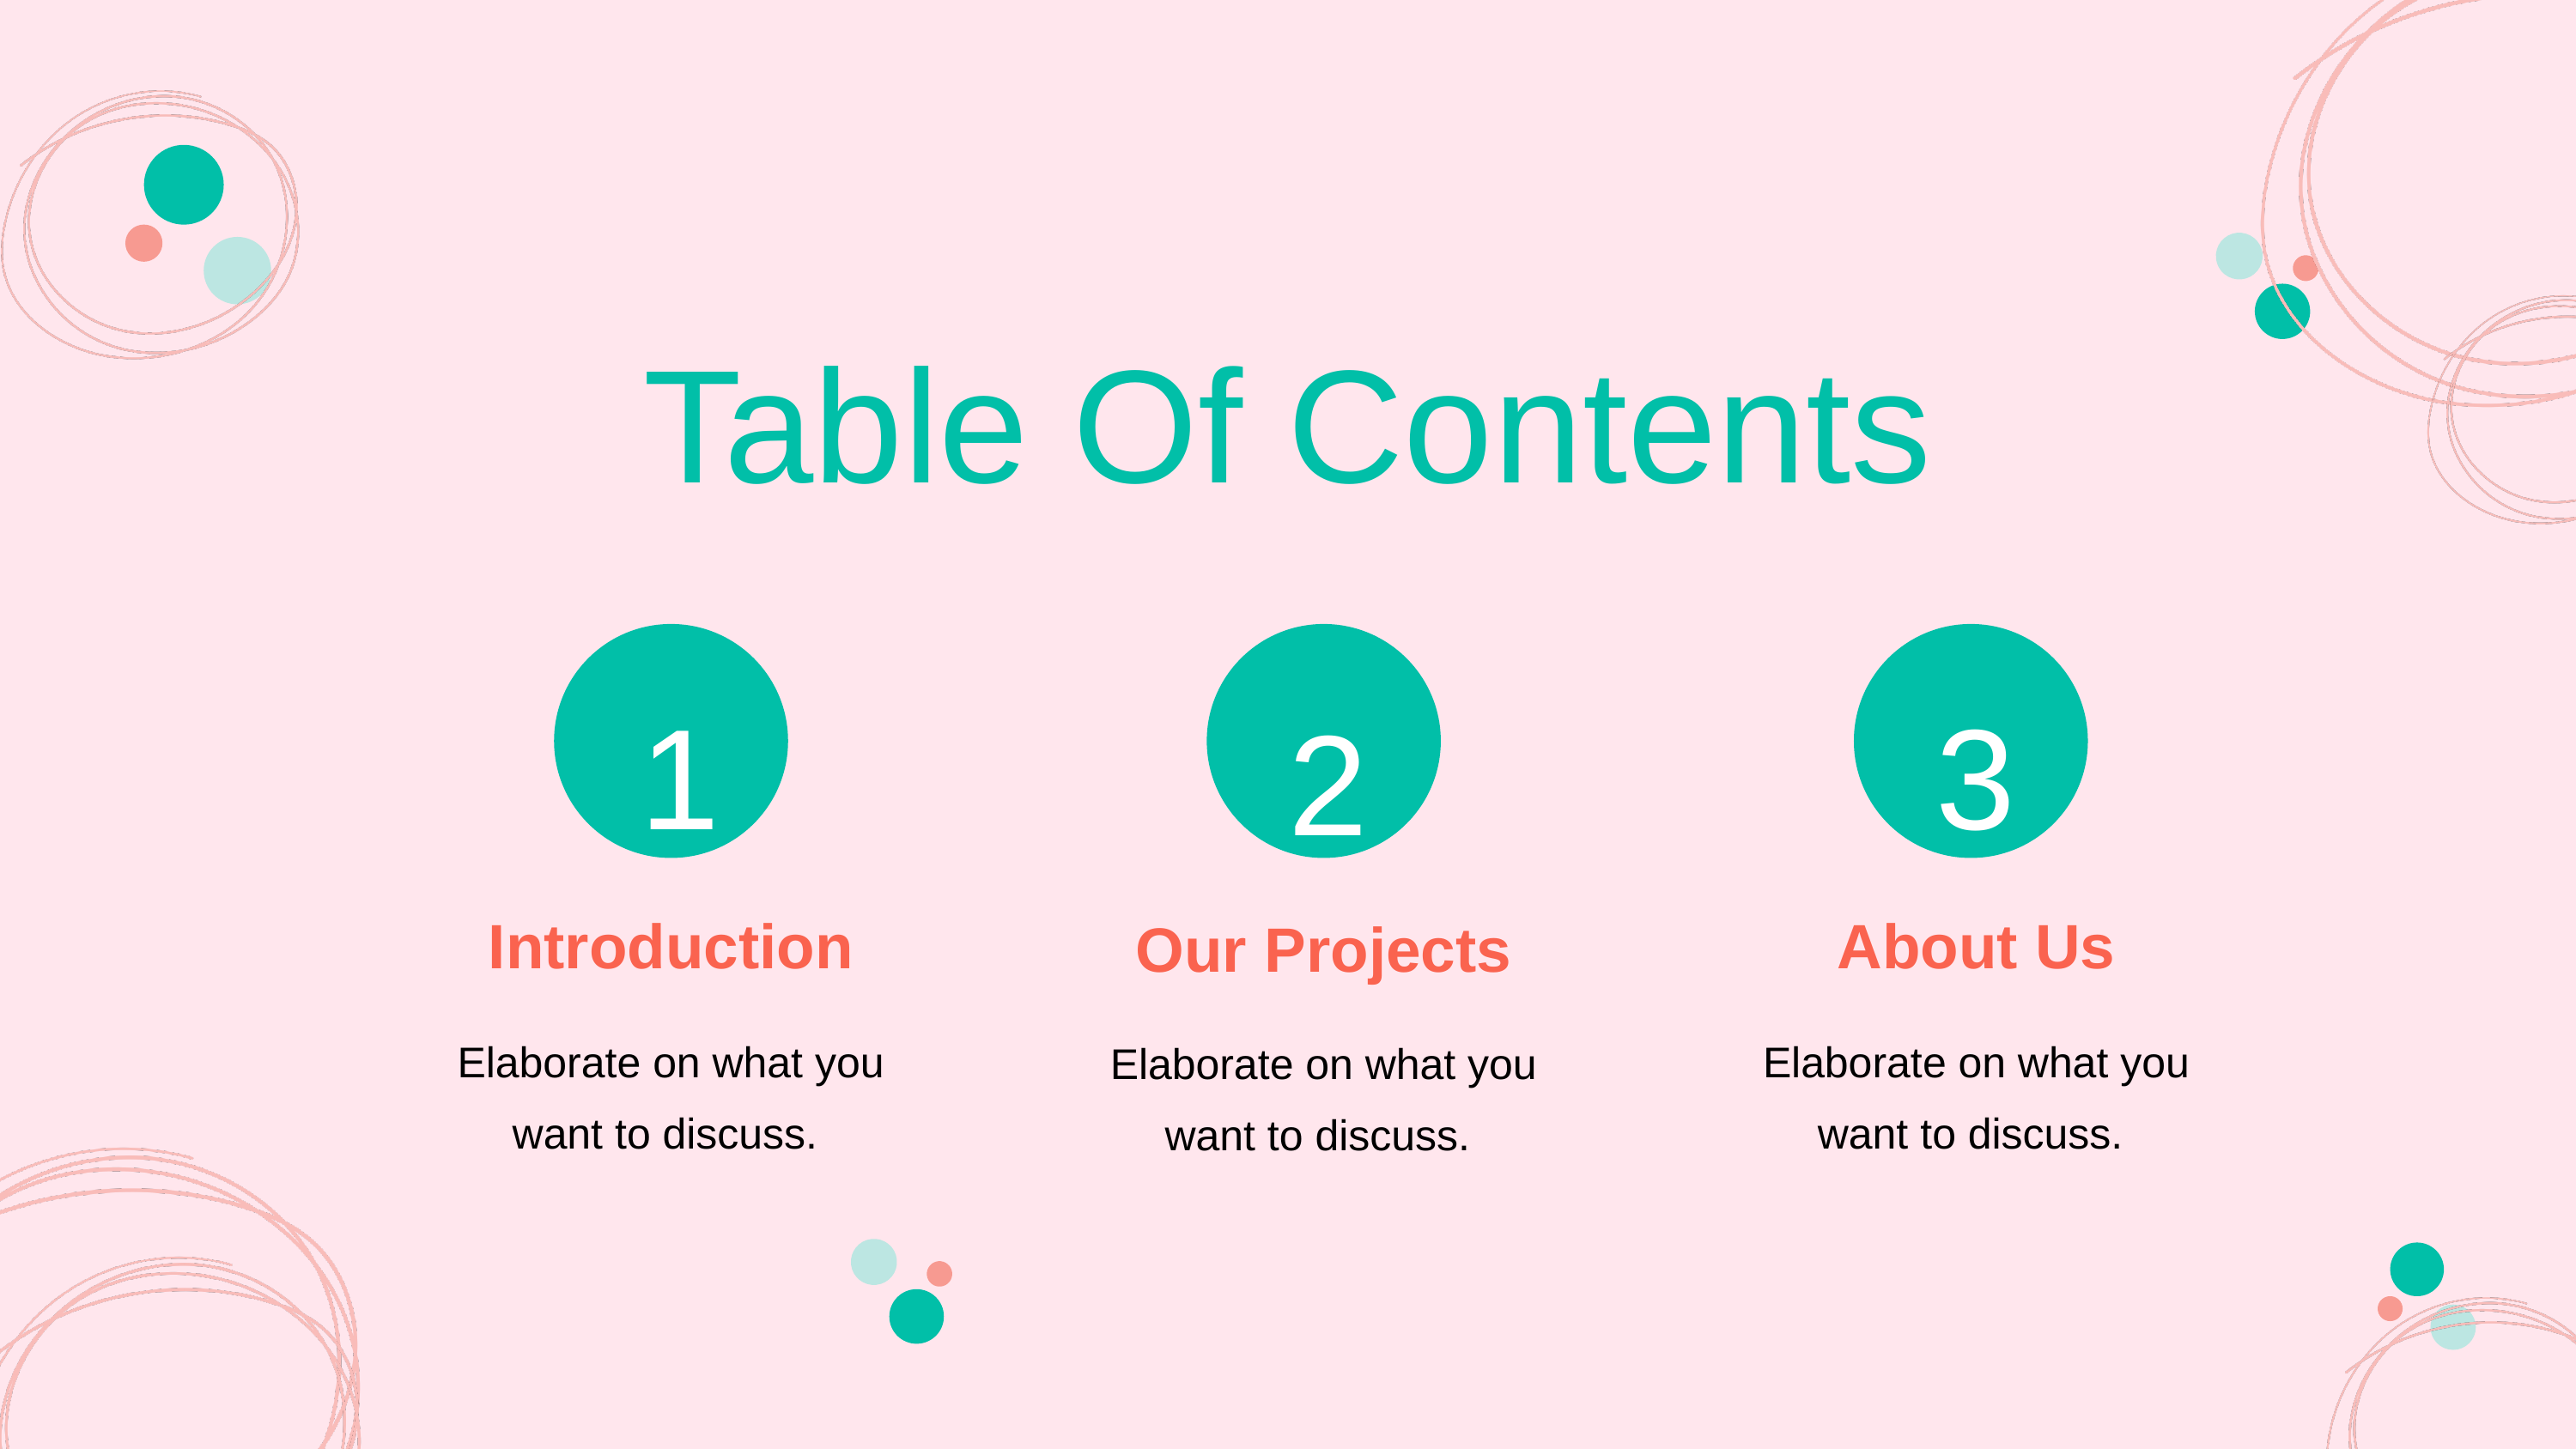

Table Of Contents

1
3

2
Our Projects
Elaborate on what you want to discuss.

Introduction
About Us
Elaborate on what you want to discuss.
Elaborate on what you want to discuss.